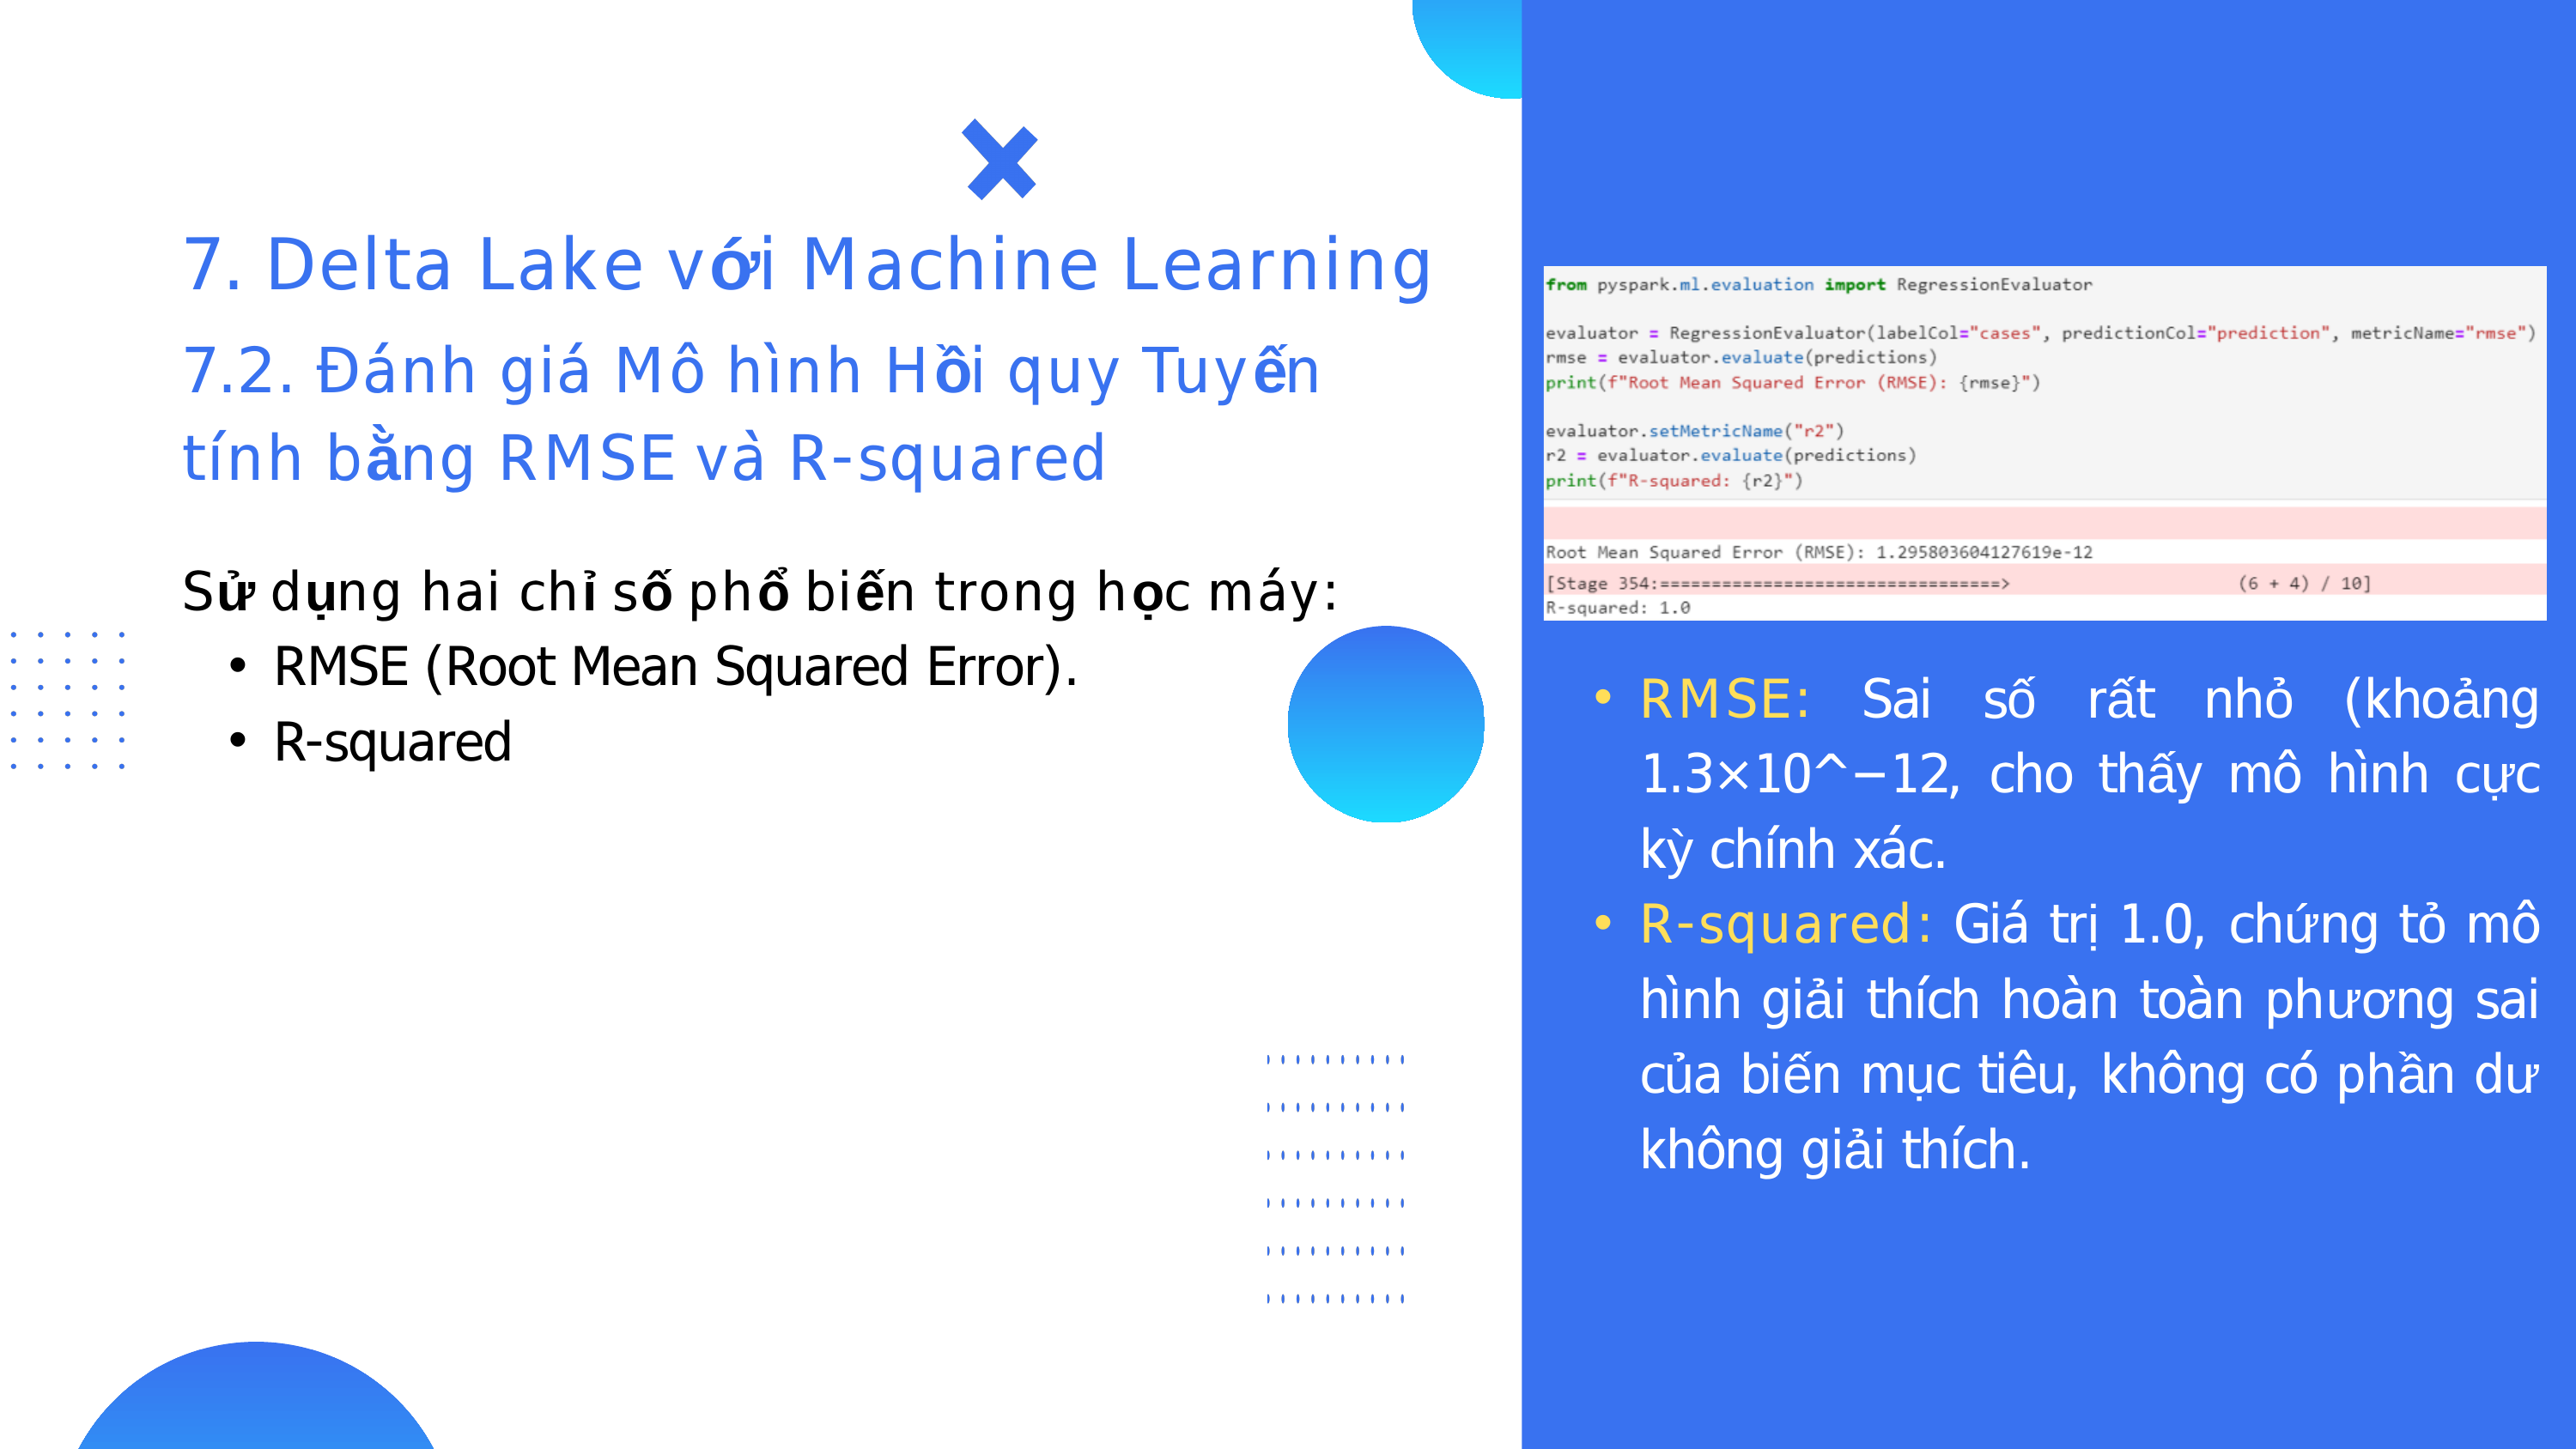

7. Delta Lake với Machine Learning

7.2. Đánh giá Mô hình Hồi quy Tuyến tính bằng RMSE và R-squared
Sử dụng hai chỉ số phổ biến trong học máy:
RMSE (Root Mean Squared Error).
R-squared

RMSE: Sai số rất nhỏ (khoảng 1.3×10^−12, cho thấy mô hình cực kỳ chính xác.
R-squared: Giá trị 1.0, chứng tỏ mô hình giải thích hoàn toàn phương sai của biến mục tiêu, không có phần dư không giải thích.